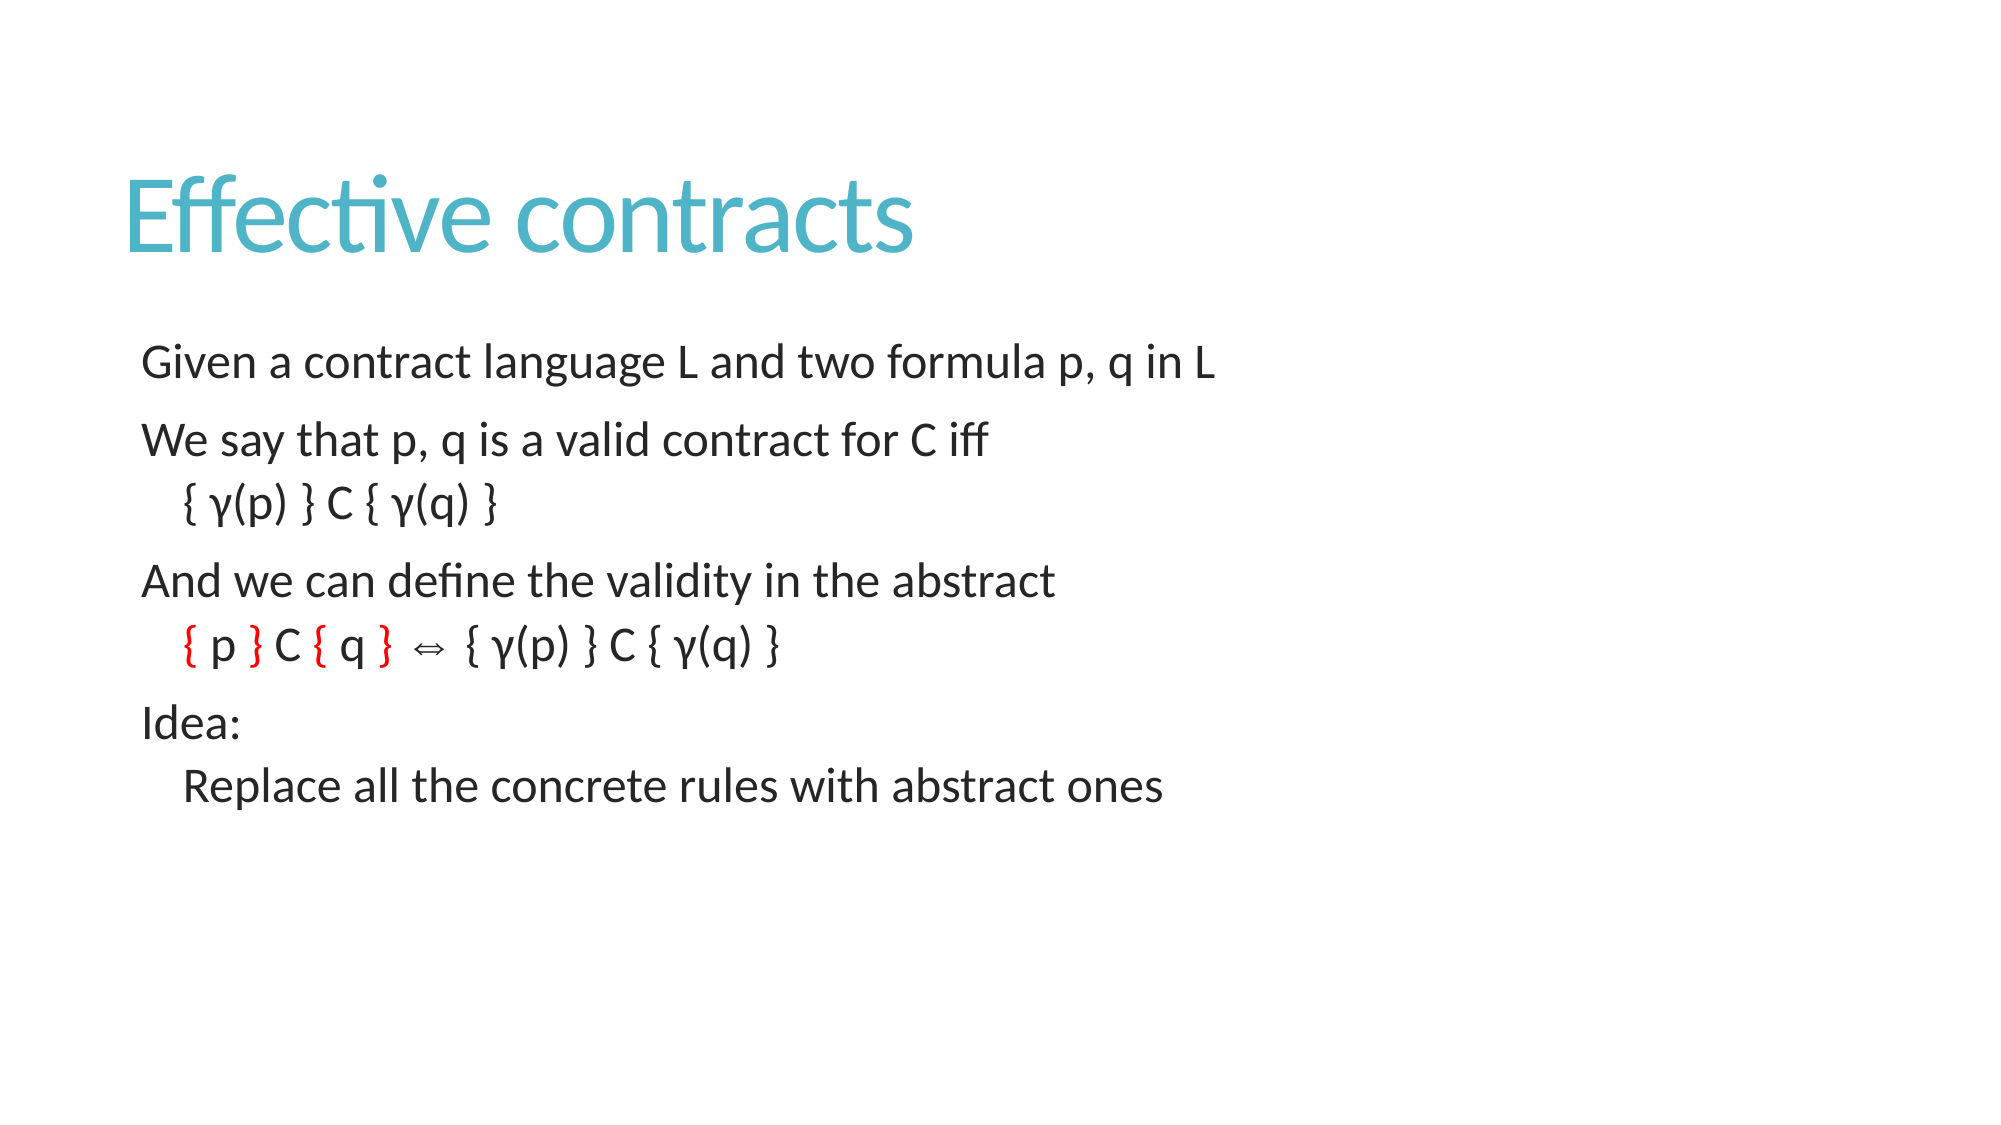

# Effective contracts
Given a contract language L and two formula p, q in L
We say that p, q is a valid contract for C iff
{ γ(p) } C { γ(q) }
And we can define the validity in the abstract
{ p } C { q } ⇔ { γ(p) } C { γ(q) }
Idea:
Replace all the concrete rules with abstract ones